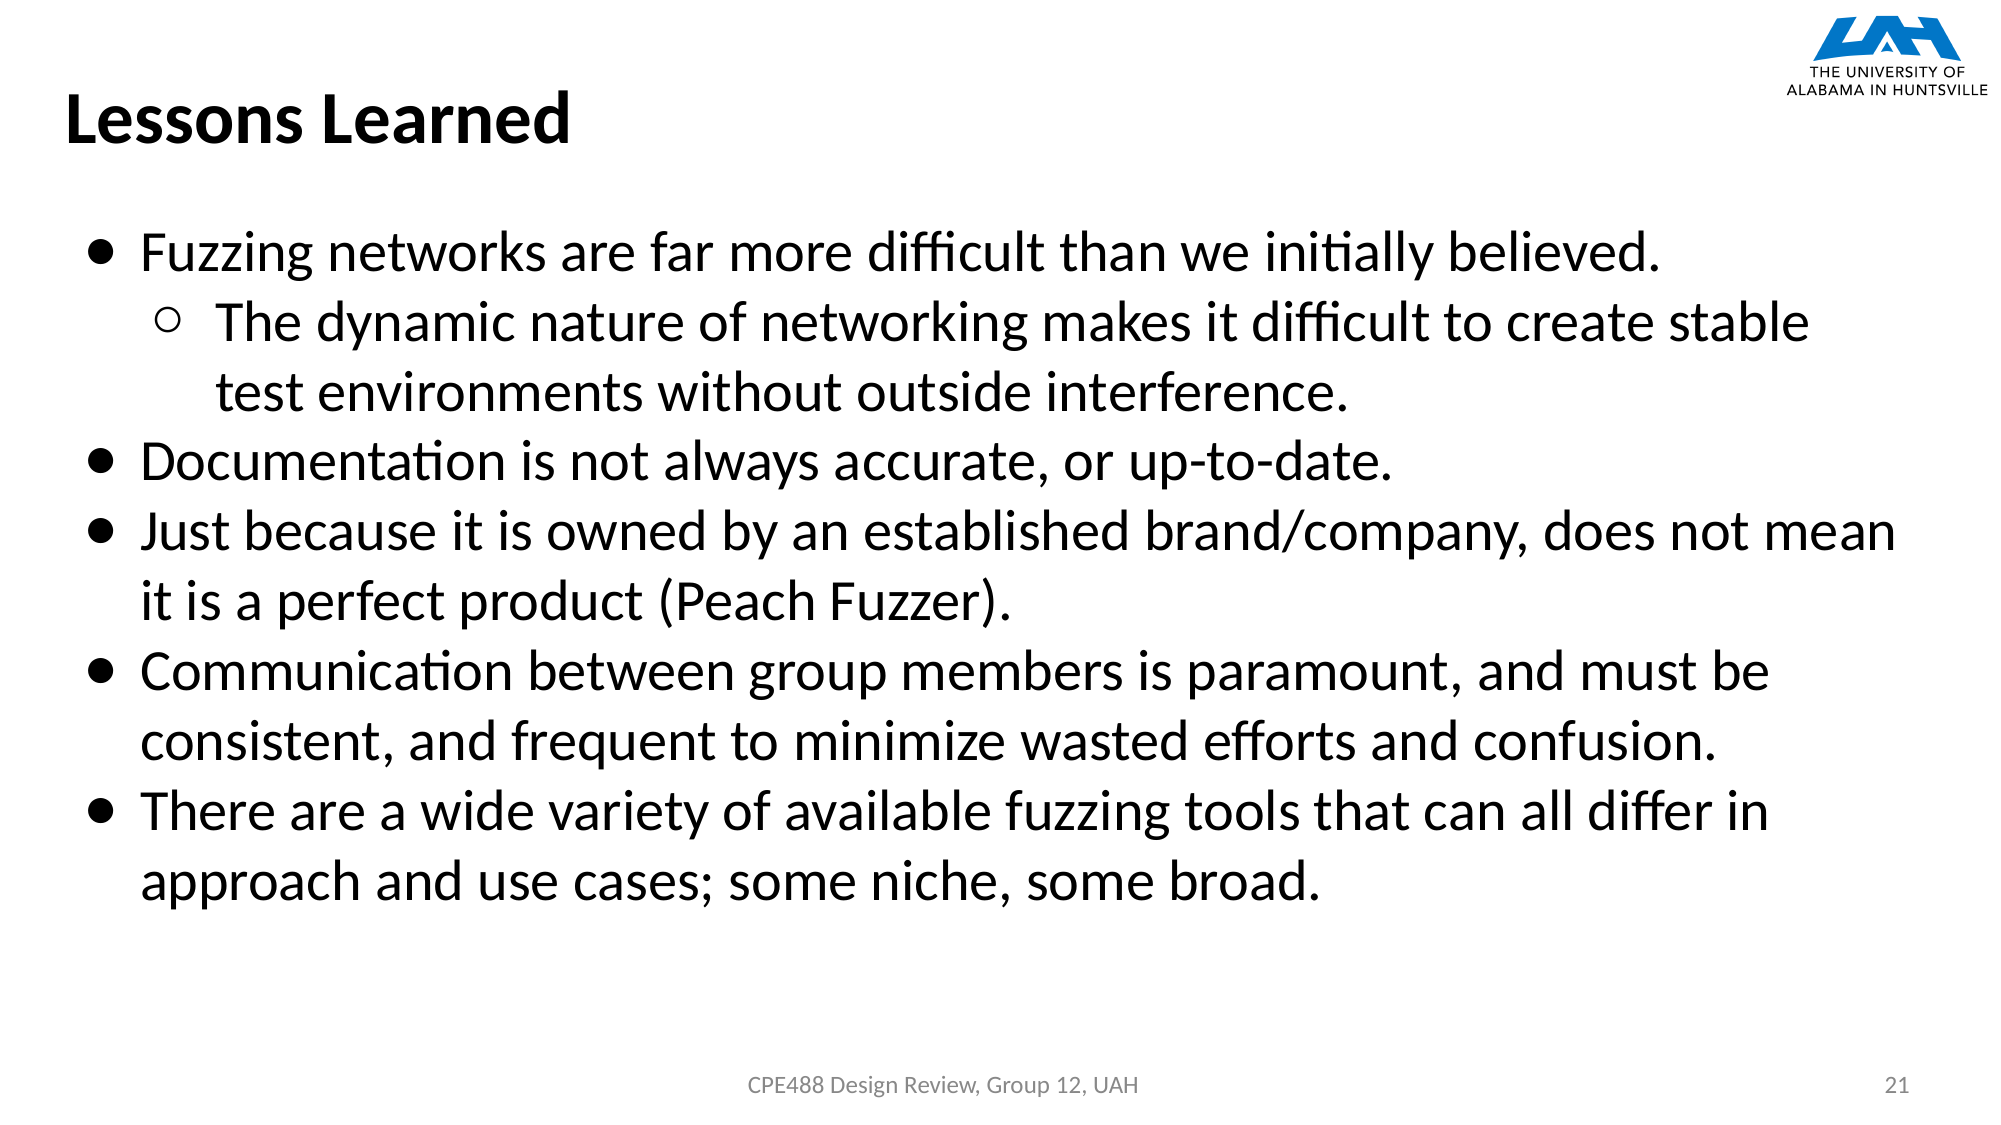

# Lessons Learned
Fuzzing networks are far more difficult than we initially believed.
The dynamic nature of networking makes it difficult to create stable test environments without outside interference.
Documentation is not always accurate, or up-to-date.
Just because it is owned by an established brand/company, does not mean it is a perfect product (Peach Fuzzer).
Communication between group members is paramount, and must be consistent, and frequent to minimize wasted efforts and confusion.
There are a wide variety of available fuzzing tools that can all differ in approach and use cases; some niche, some broad.
CPE488 Design Review, Group 12, UAH
21